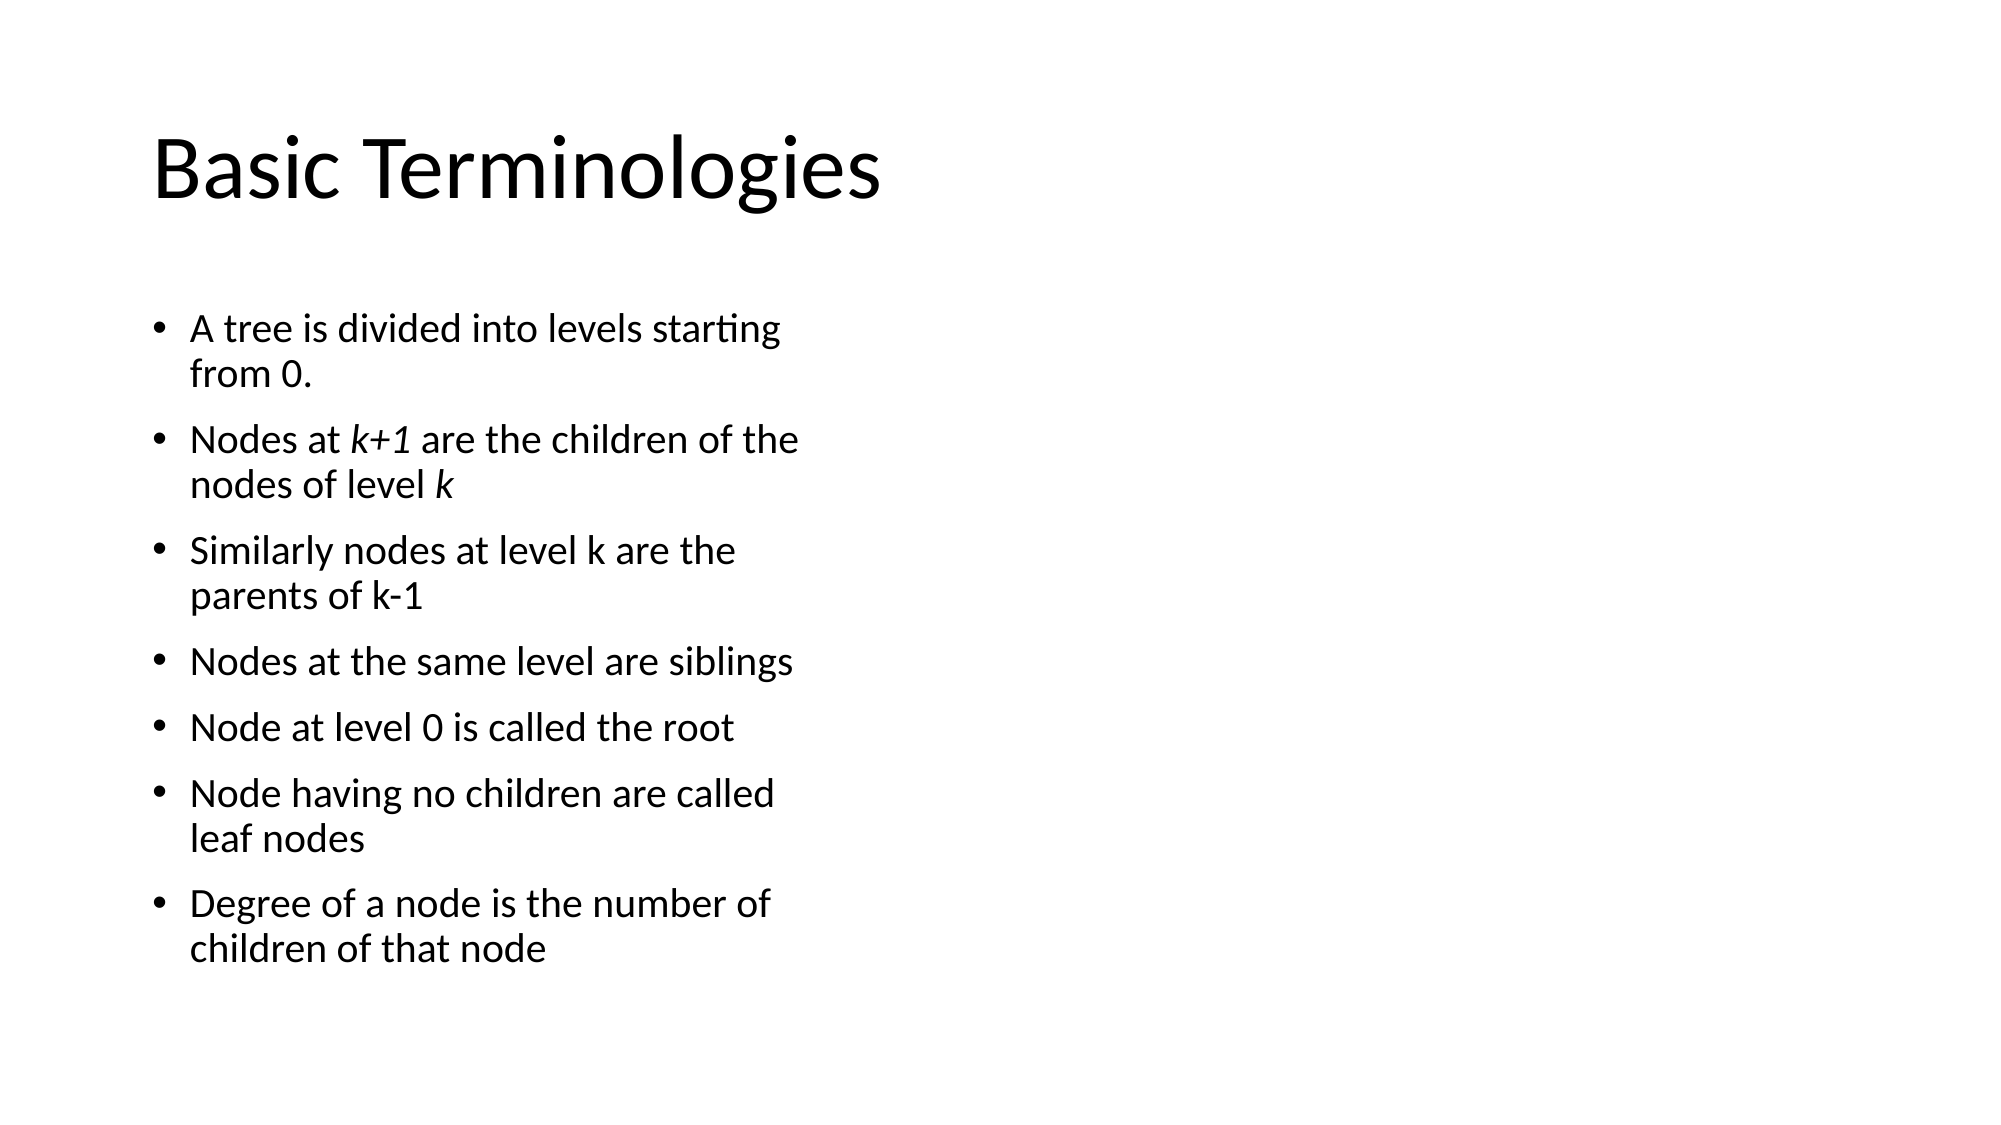

# Basic Terminologies
A tree is divided into levels starting from 0.
Nodes at k+1 are the children of the nodes of level k
Similarly nodes at level k are the parents of k-1
Nodes at the same level are siblings
Node at level 0 is called the root
Node having no children are called leaf nodes
Degree of a node is the number of children of that node